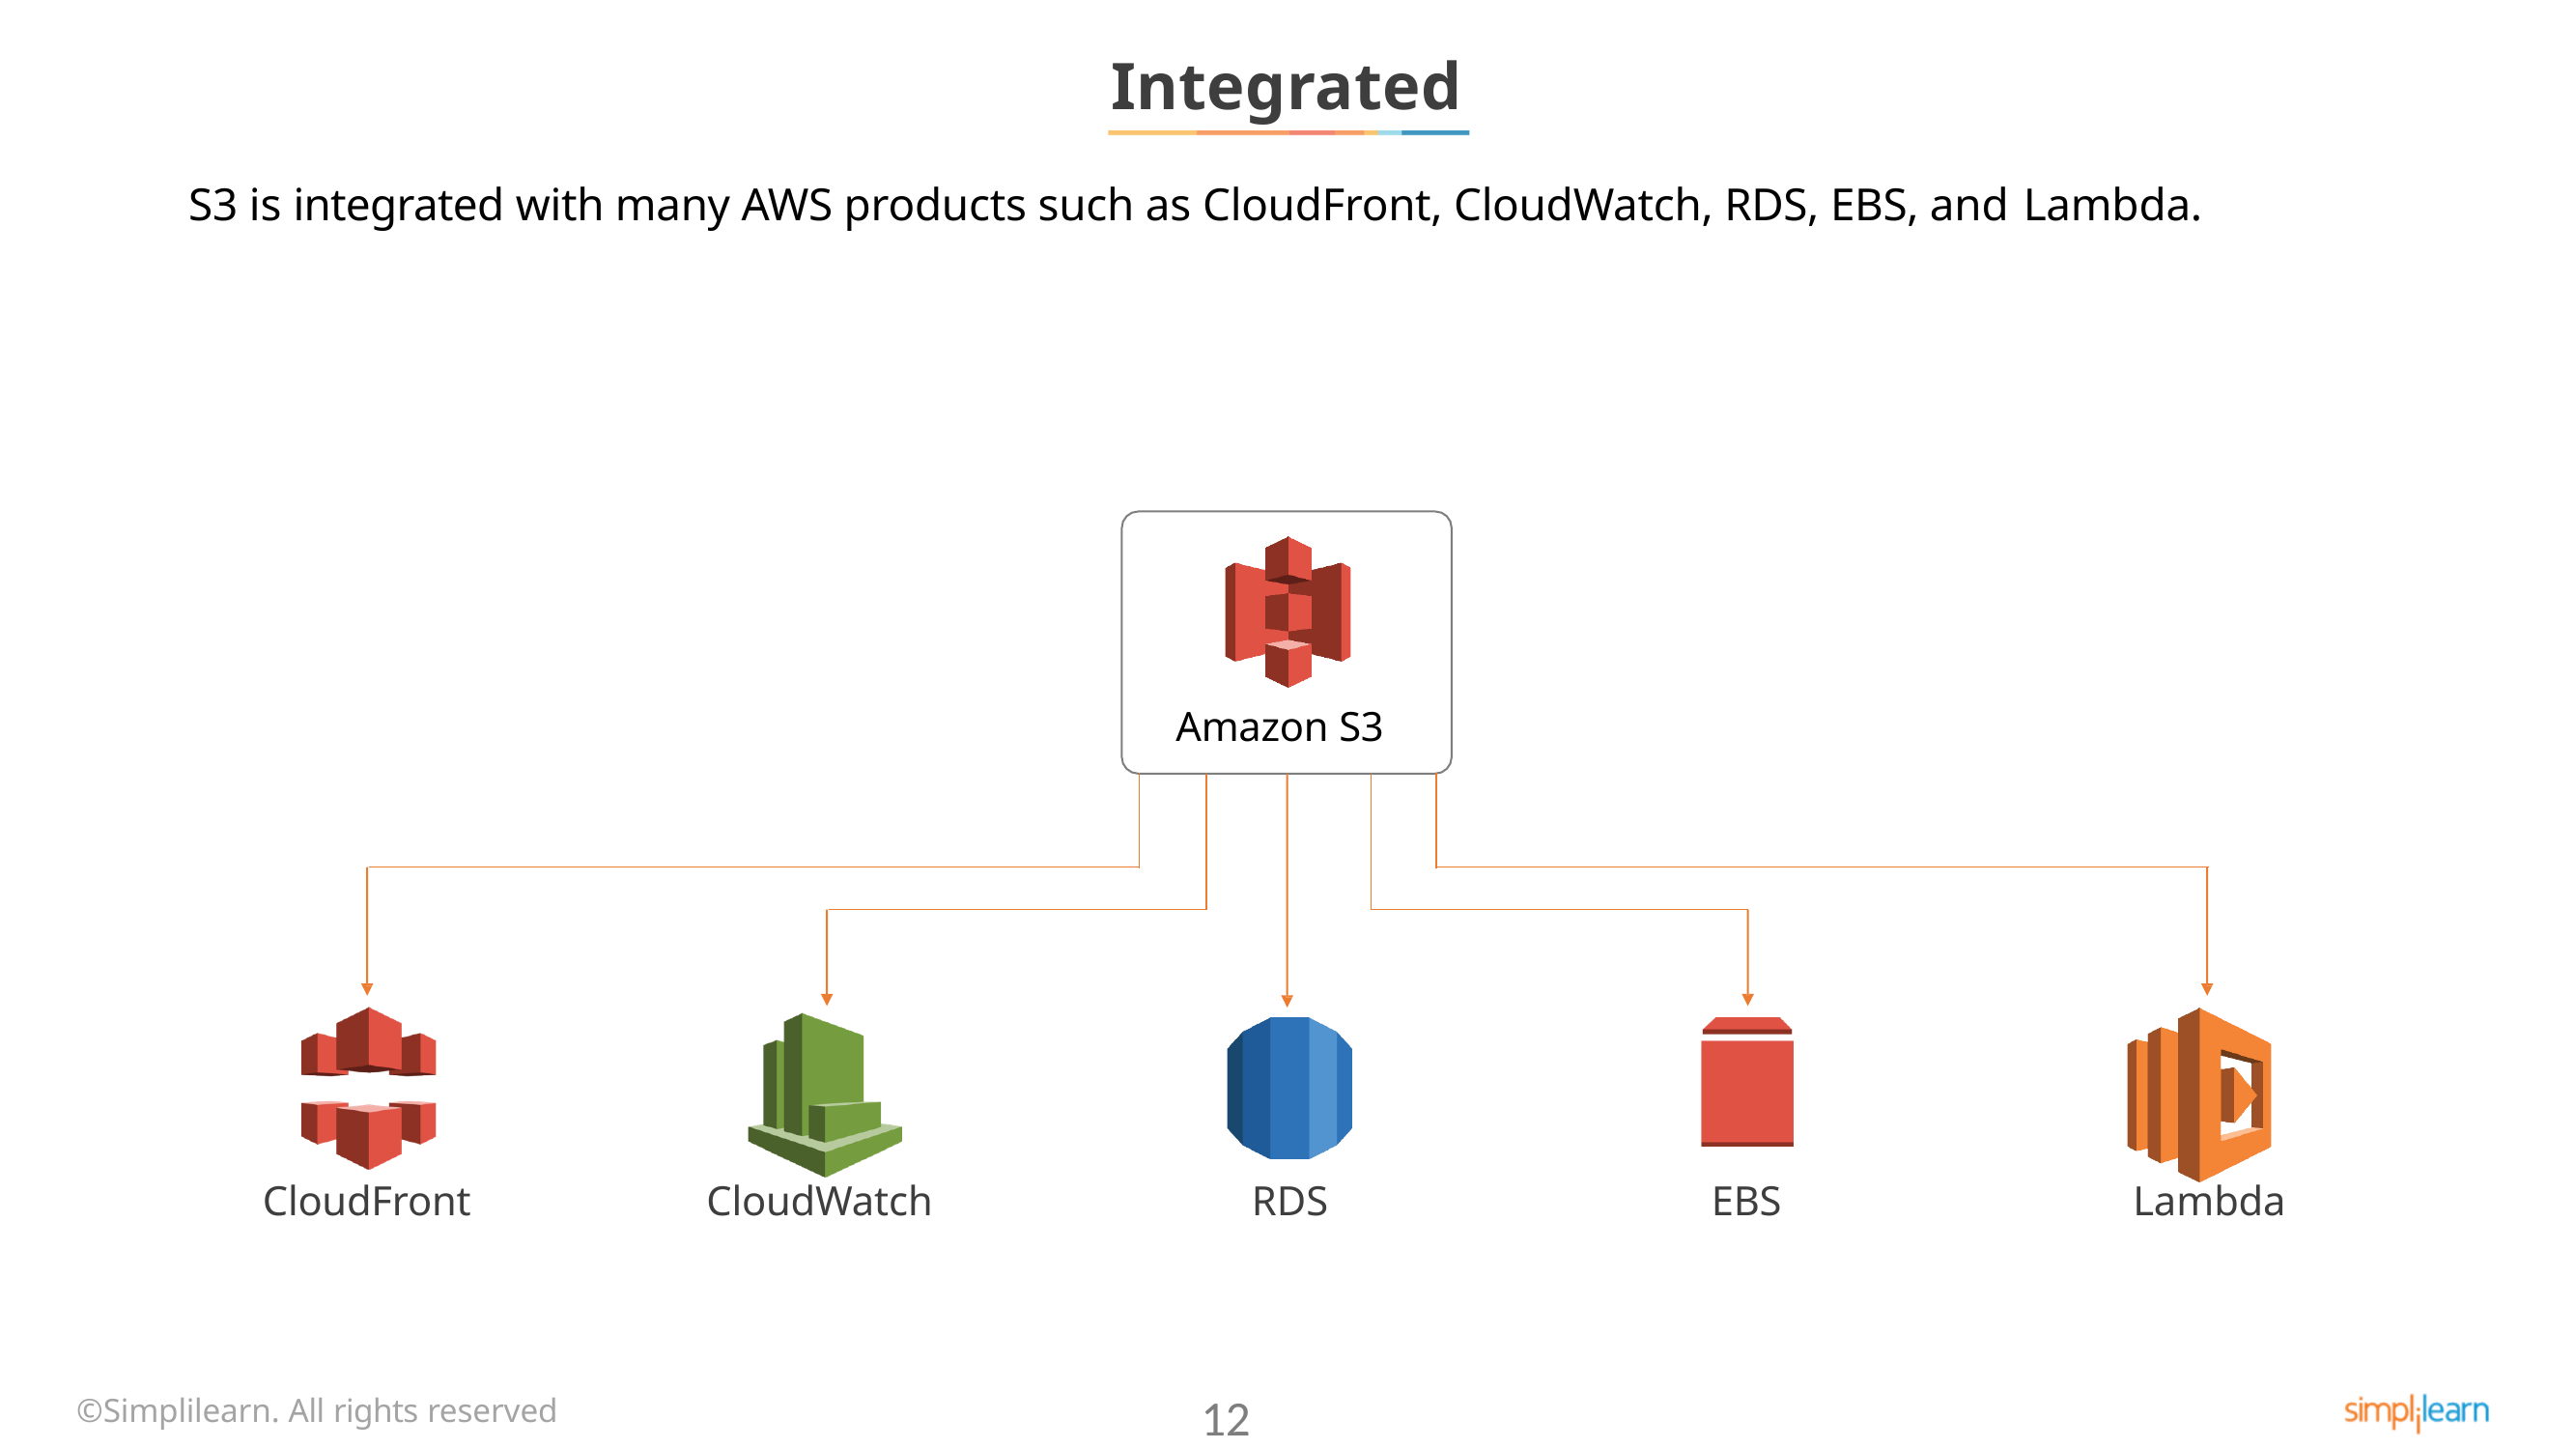

# Integrated

S3 is integrated with many AWS products such as CloudFront, CloudWatch, RDS, EBS, and Lambda.

Amazon S3

CloudFront
CloudWatch
RDS
EBS
Lambda
©Simplilearn. All rights reserved
12